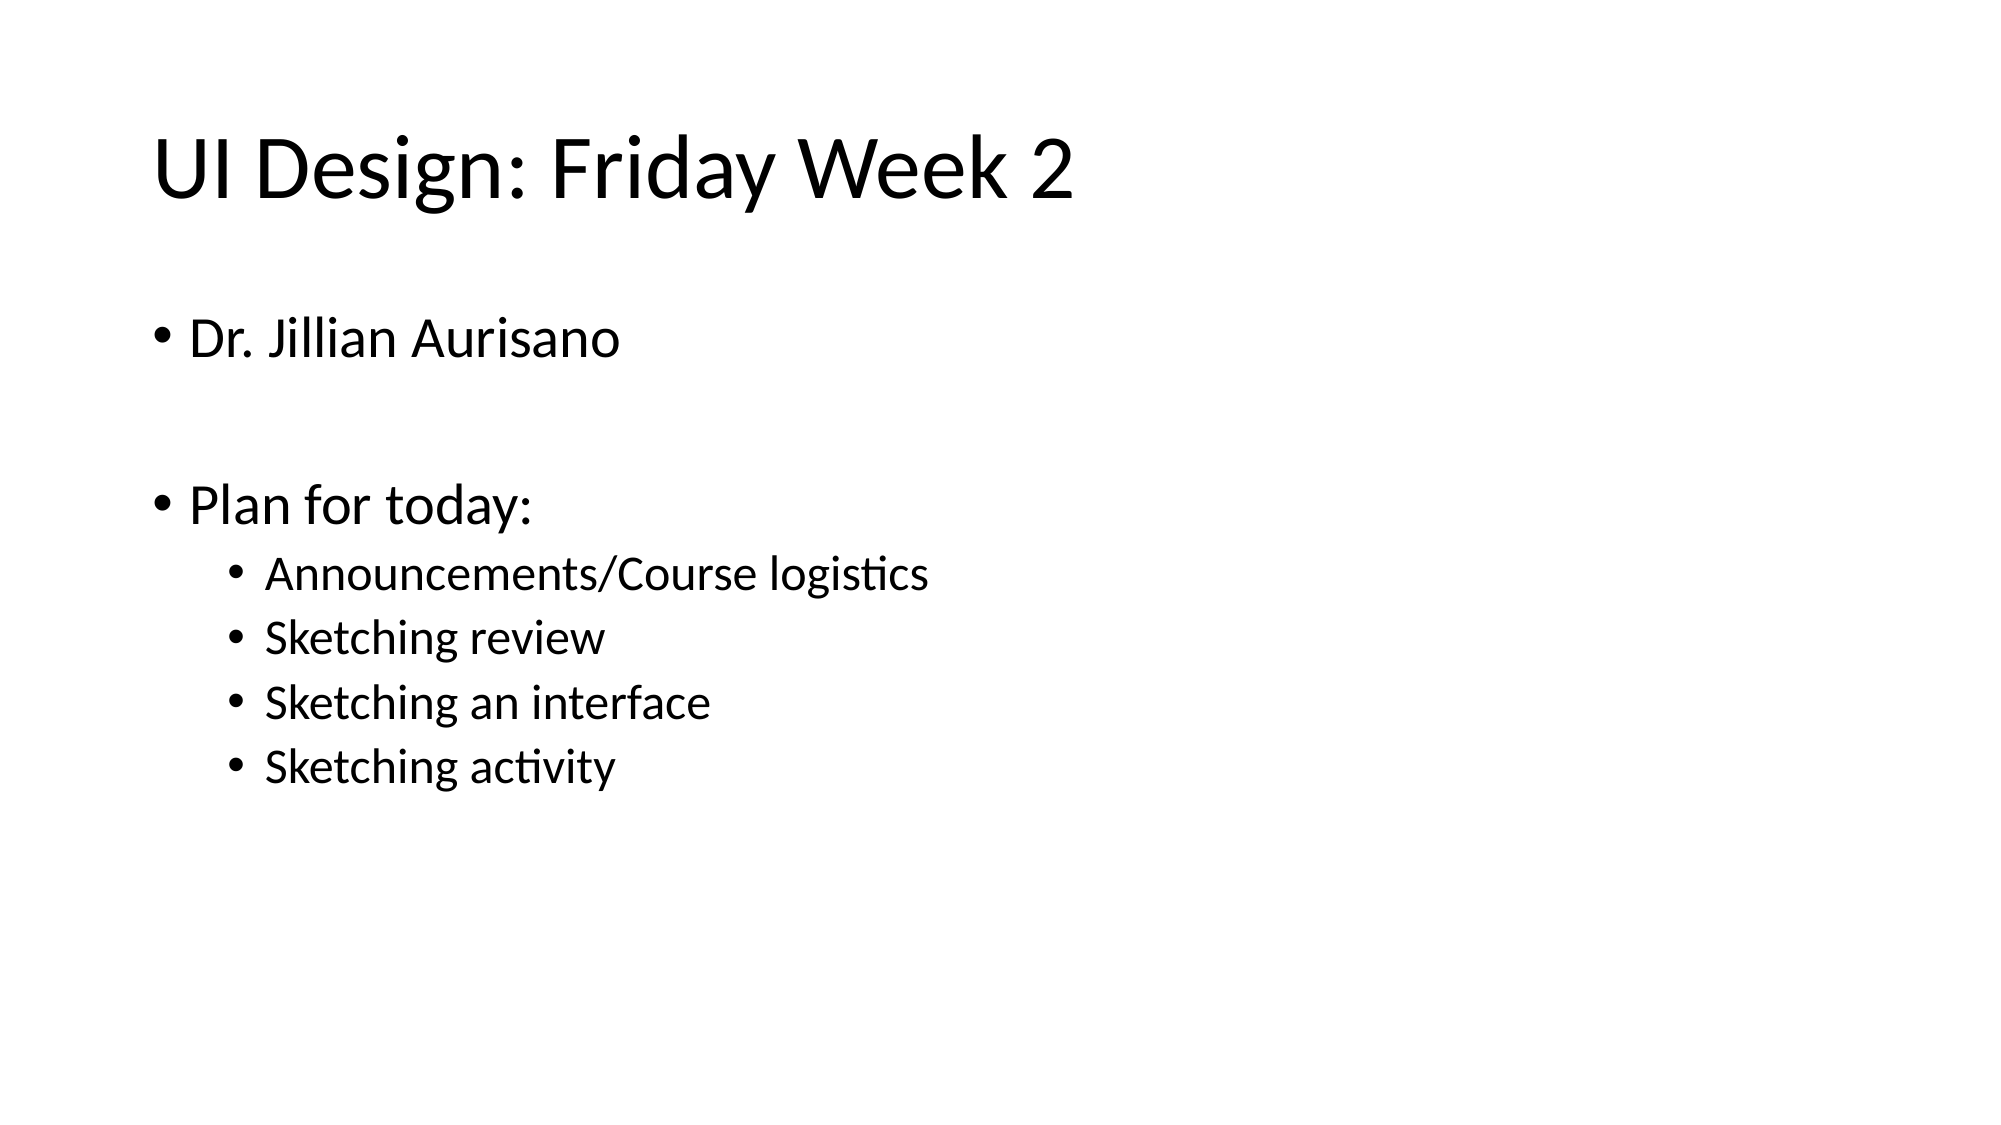

# UI Design: Friday Week 2
Dr. Jillian Aurisano

Plan for today:
Announcements/Course logistics
Sketching review
Sketching an interface
Sketching activity